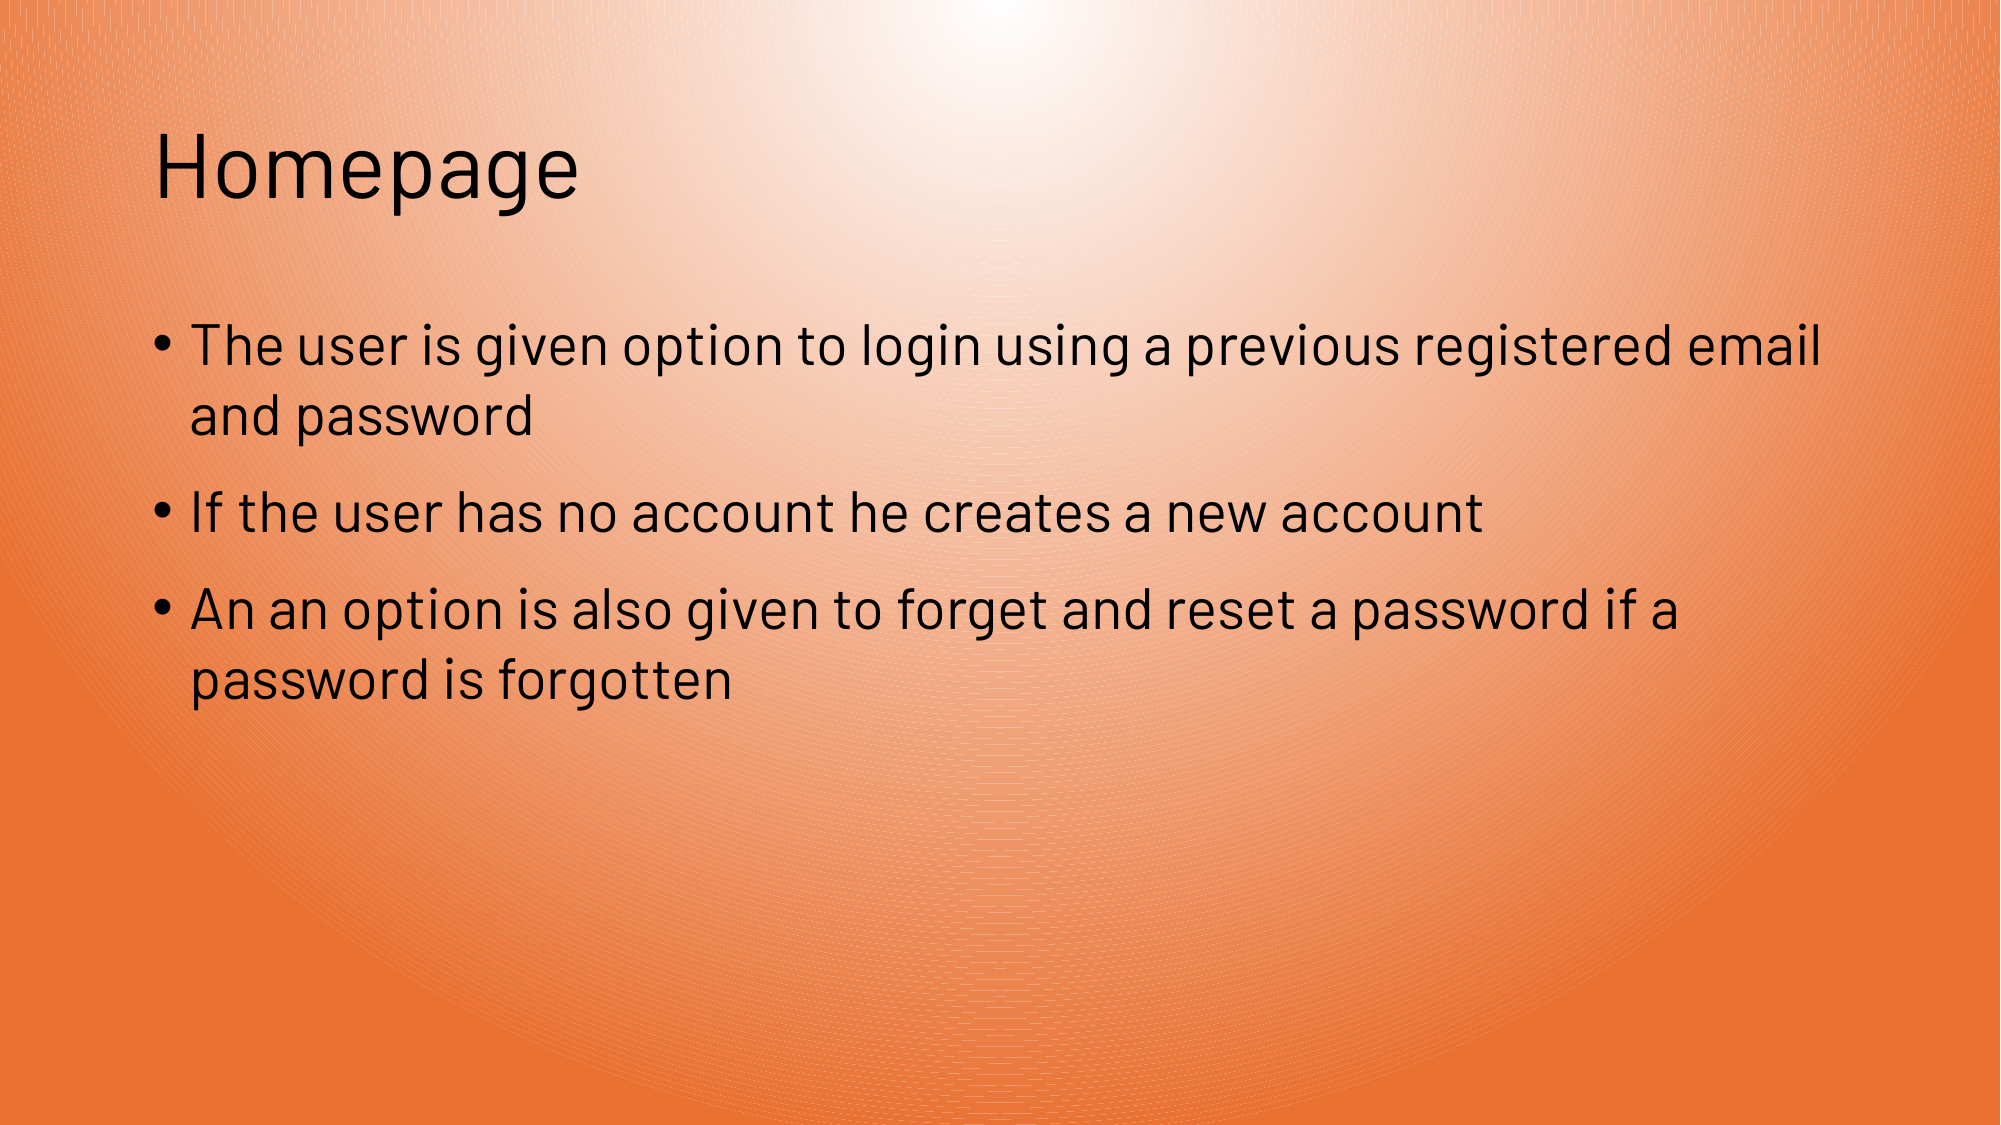

# Homepage
The user is given option to login using a previous registered email and password
If the user has no account he creates a new account
An an option is also given to forget and reset a password if a password is forgotten

6